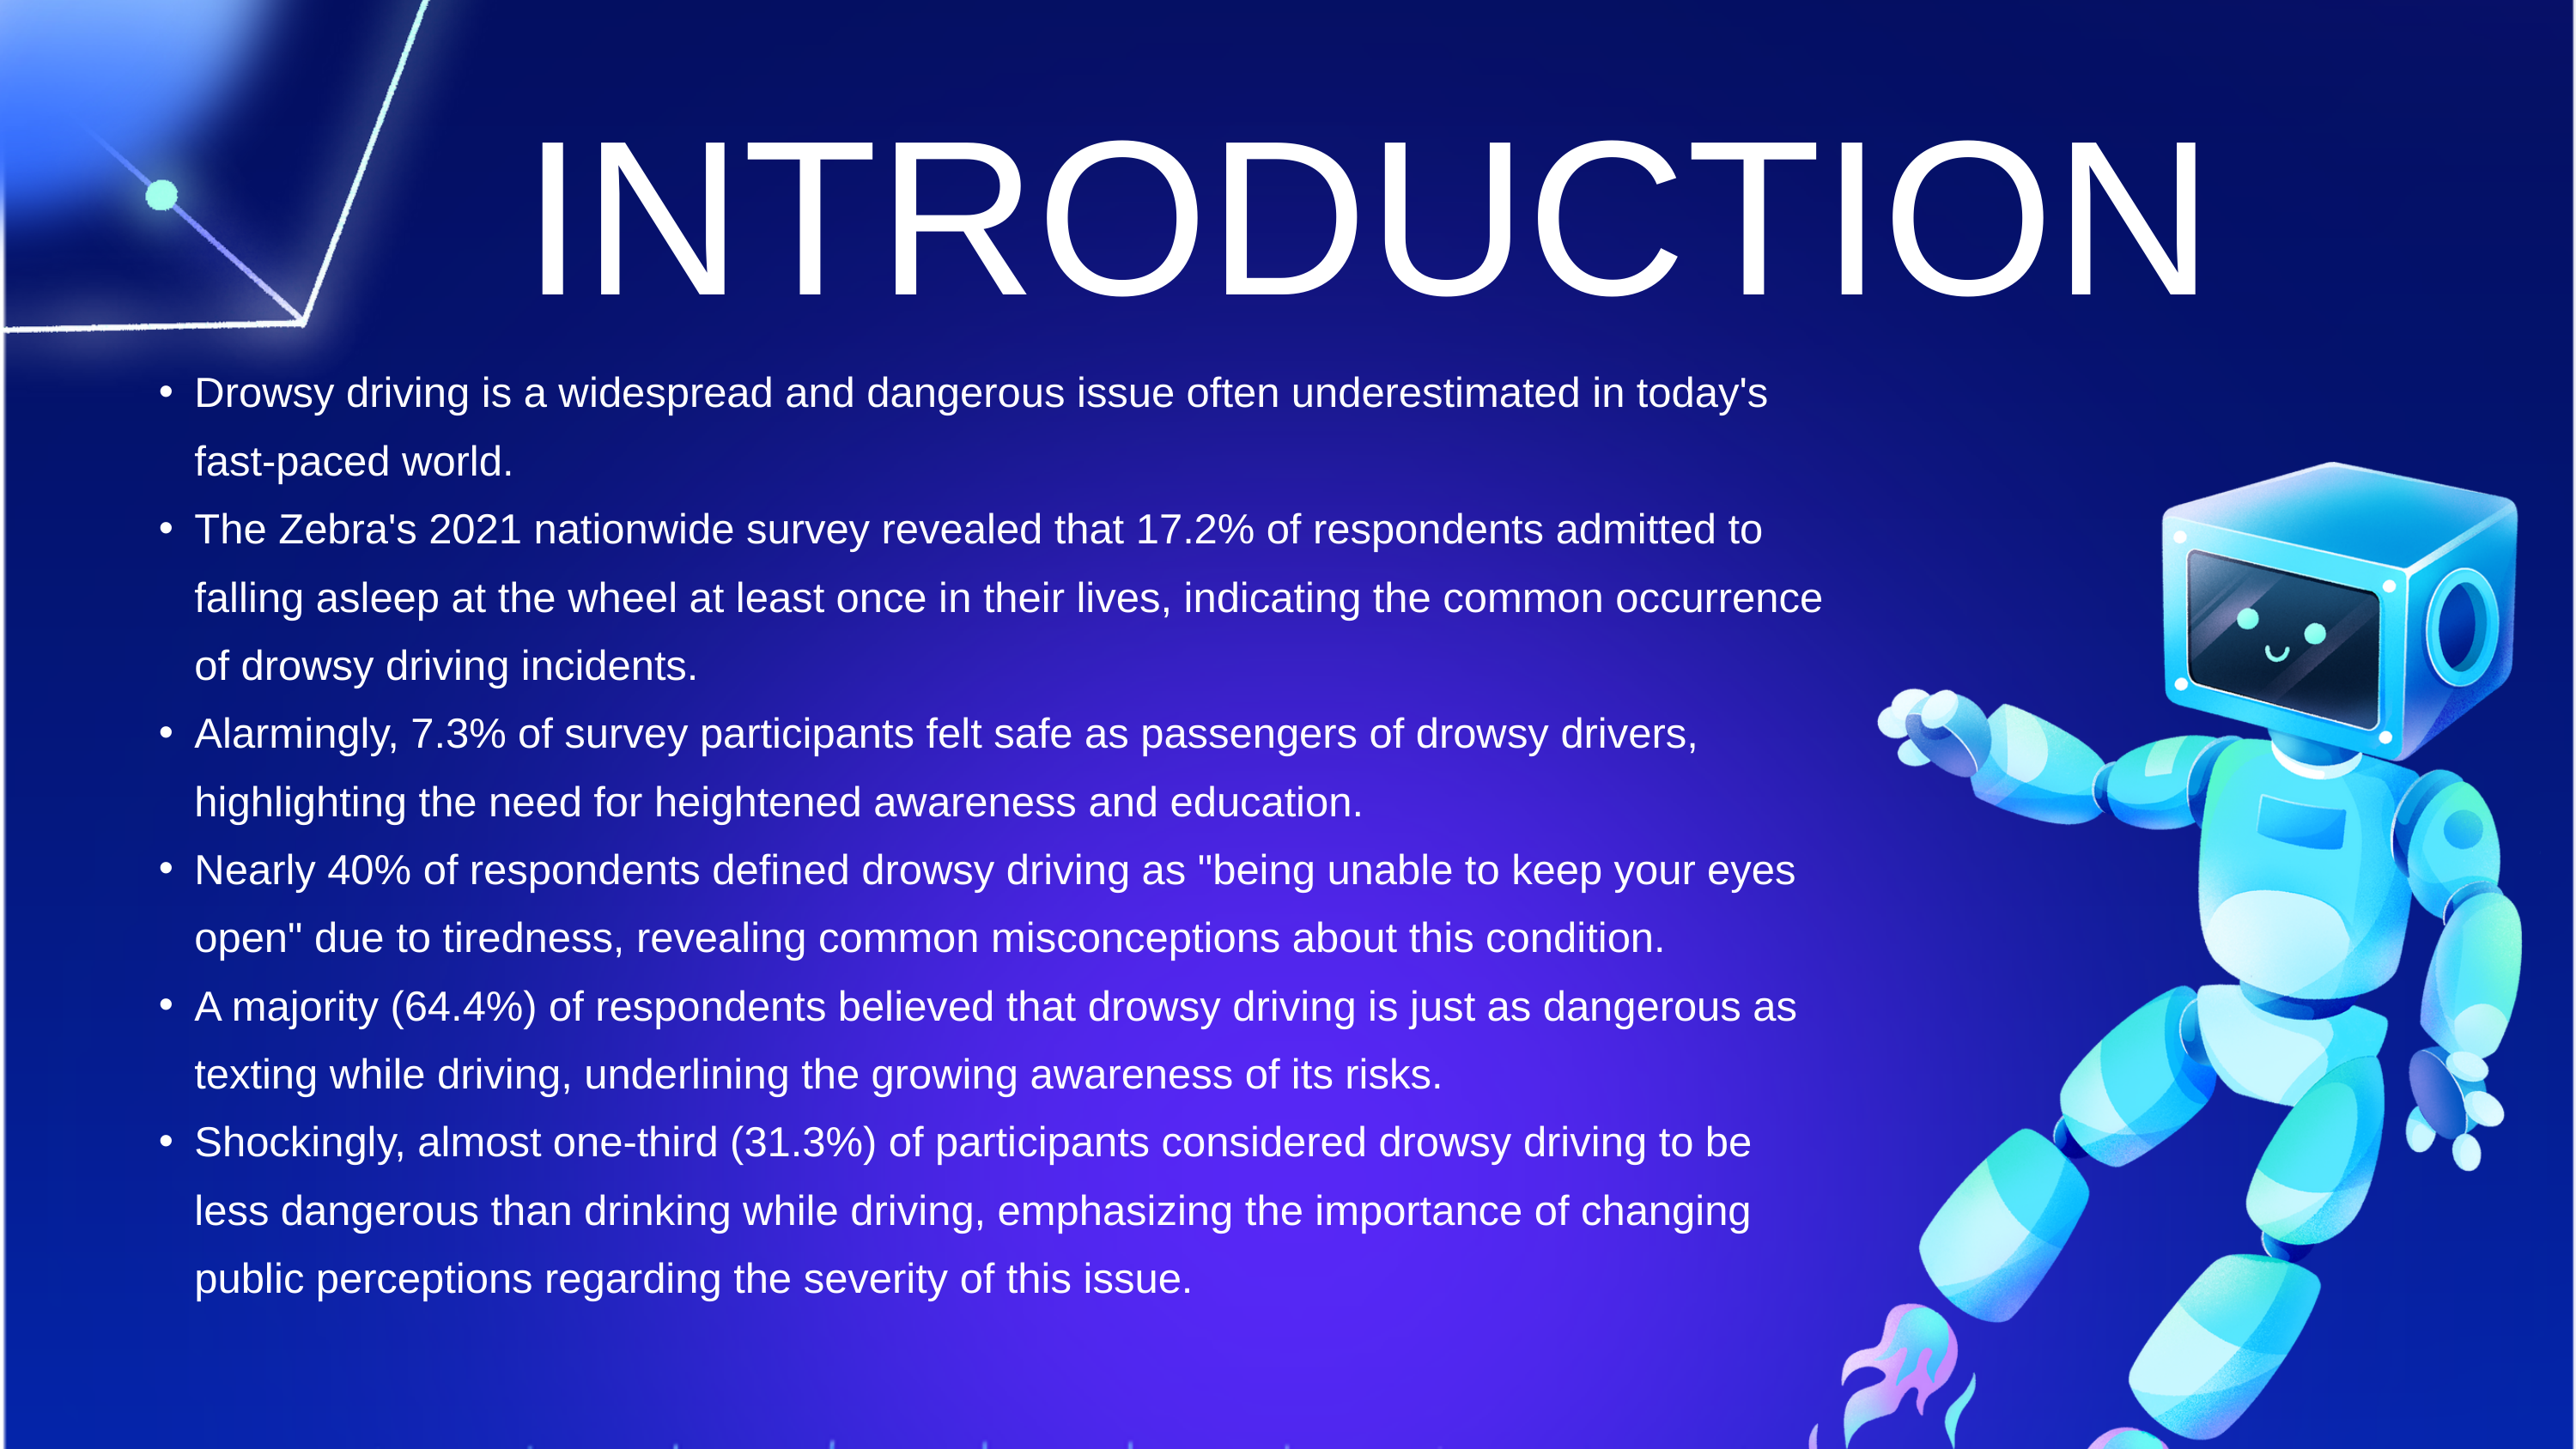

INTRODUCTION

Drowsy driving is a widespread and dangerous issue often underestimated in today's fast-paced world.
The Zebra's 2021 nationwide survey revealed that 17.2% of respondents admitted to falling asleep at the wheel at least once in their lives, indicating the common occurrence of drowsy driving incidents.
Alarmingly, 7.3% of survey participants felt safe as passengers of drowsy drivers, highlighting the need for heightened awareness and education.
Nearly 40% of respondents defined drowsy driving as "being unable to keep your eyes open" due to tiredness, revealing common misconceptions about this condition.
A majority (64.4%) of respondents believed that drowsy driving is just as dangerous as texting while driving, underlining the growing awareness of its risks.
Shockingly, almost one-third (31.3%) of participants considered drowsy driving to be less dangerous than drinking while driving, emphasizing the importance of changing public perceptions regarding the severity of this issue.